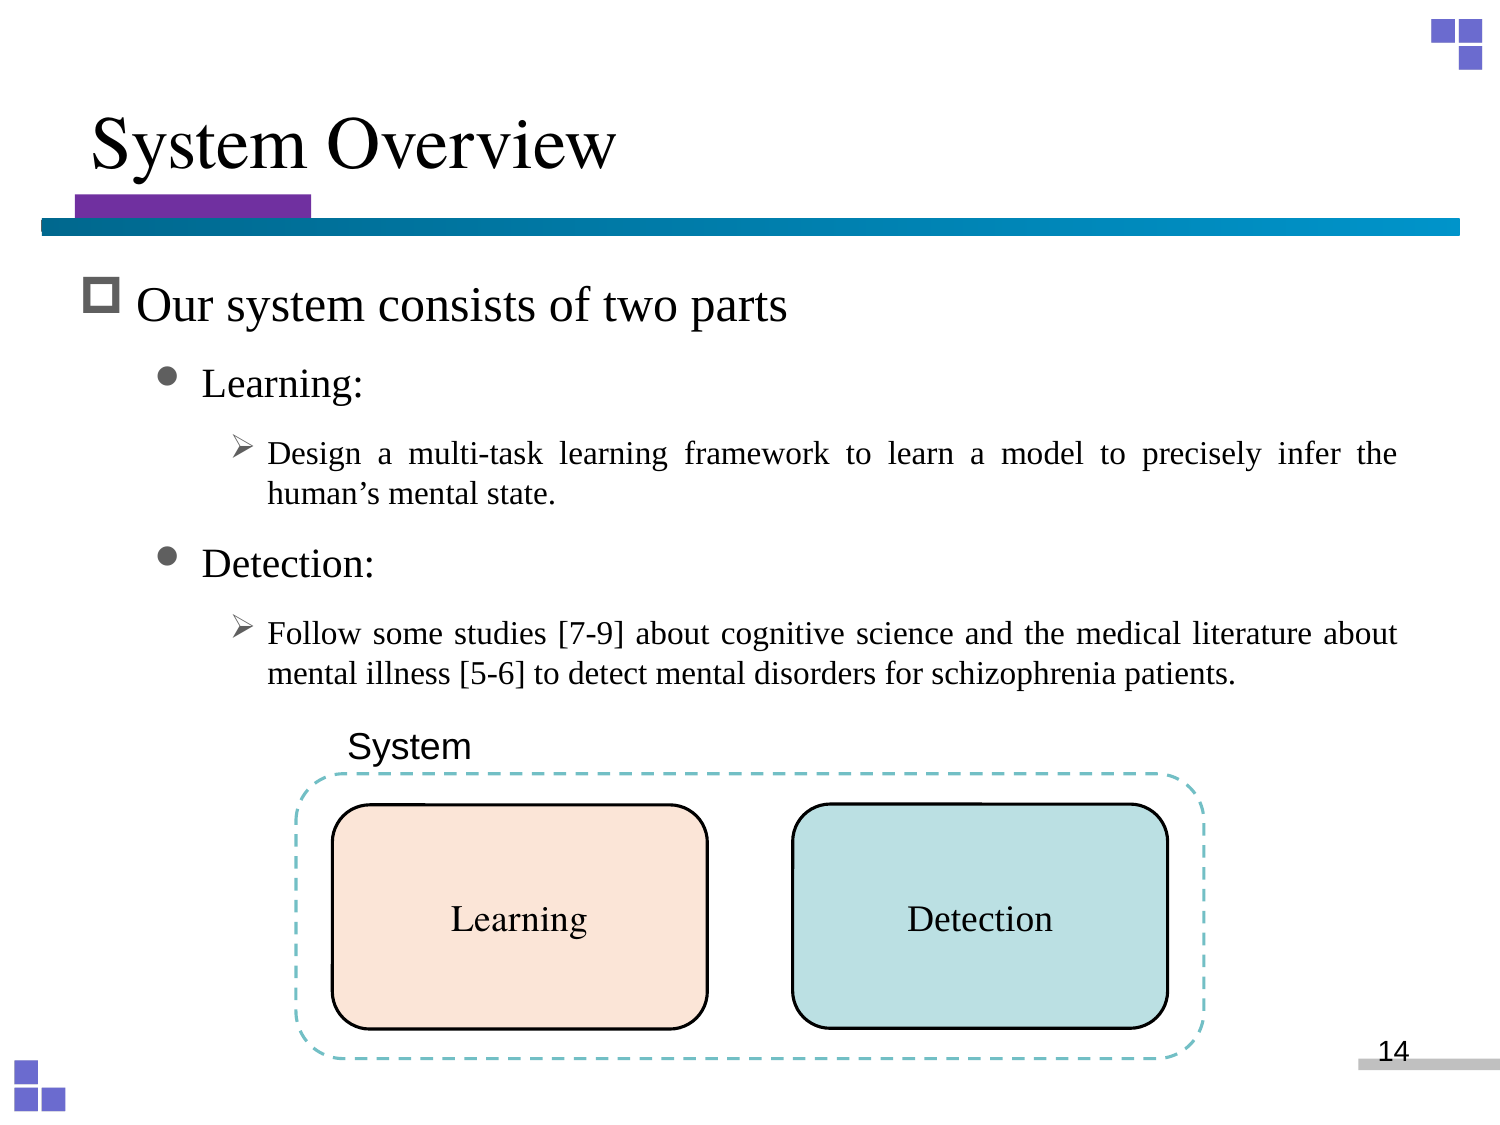

# System Overview
Our system consists of two parts
Learning:
Design a multi-task learning framework to learn a model to precisely infer the human’s mental state.
Detection:
Follow some studies [7-9] about cognitive science and the medical literature about mental illness [5-6] to detect mental disorders for schizophrenia patients.
System

Detection
Learning
14